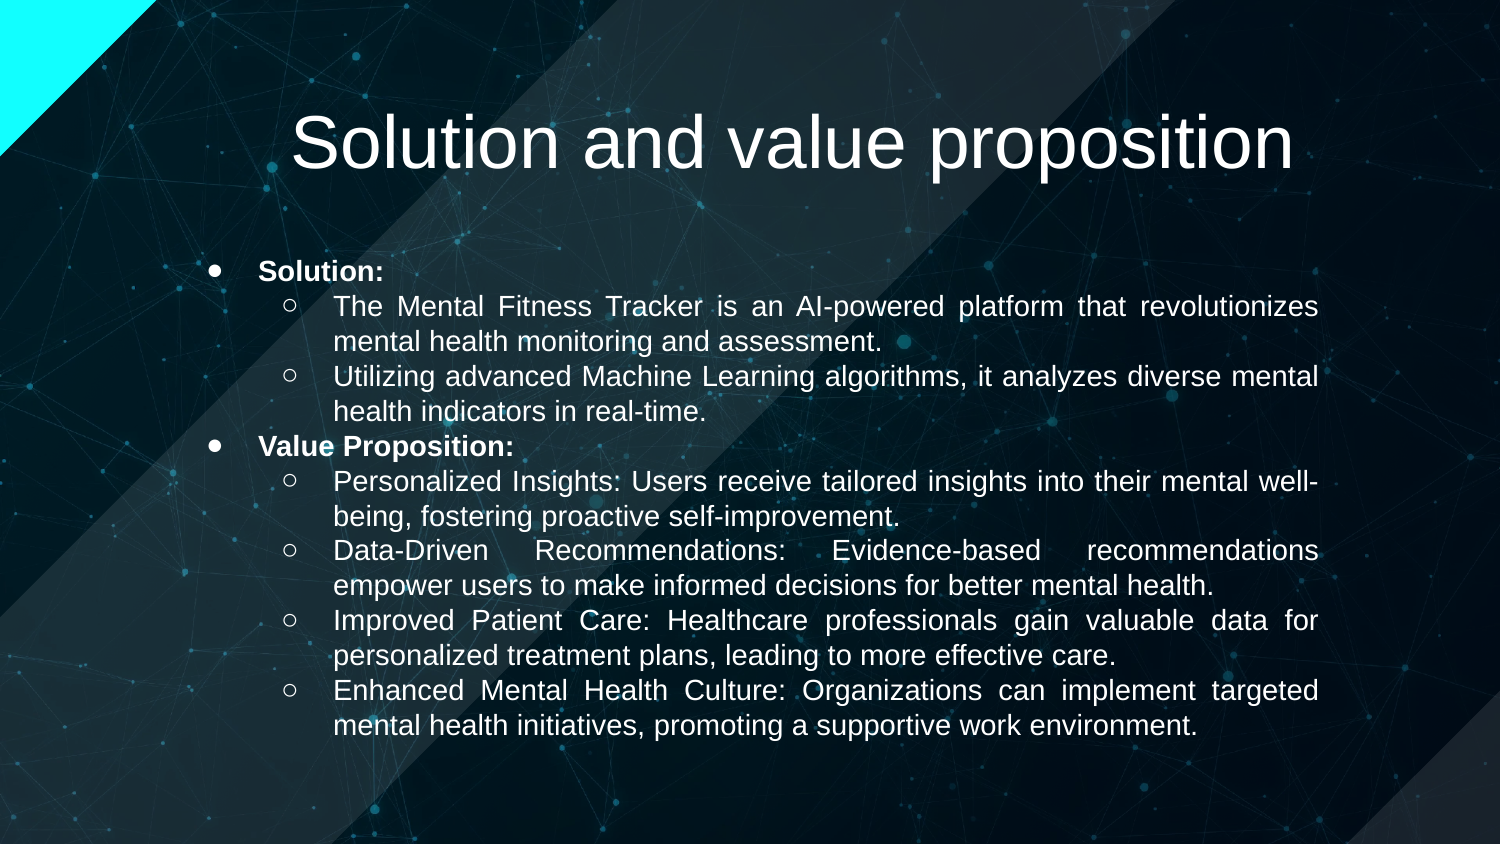

Solution and value proposition
Solution:
The Mental Fitness Tracker is an AI-powered platform that revolutionizes mental health monitoring and assessment.
Utilizing advanced Machine Learning algorithms, it analyzes diverse mental health indicators in real-time.
Value Proposition:
Personalized Insights: Users receive tailored insights into their mental well-being, fostering proactive self-improvement.
Data-Driven Recommendations: Evidence-based recommendations empower users to make informed decisions for better mental health.
Improved Patient Care: Healthcare professionals gain valuable data for personalized treatment plans, leading to more effective care.
Enhanced Mental Health Culture: Organizations can implement targeted mental health initiatives, promoting a supportive work environment.